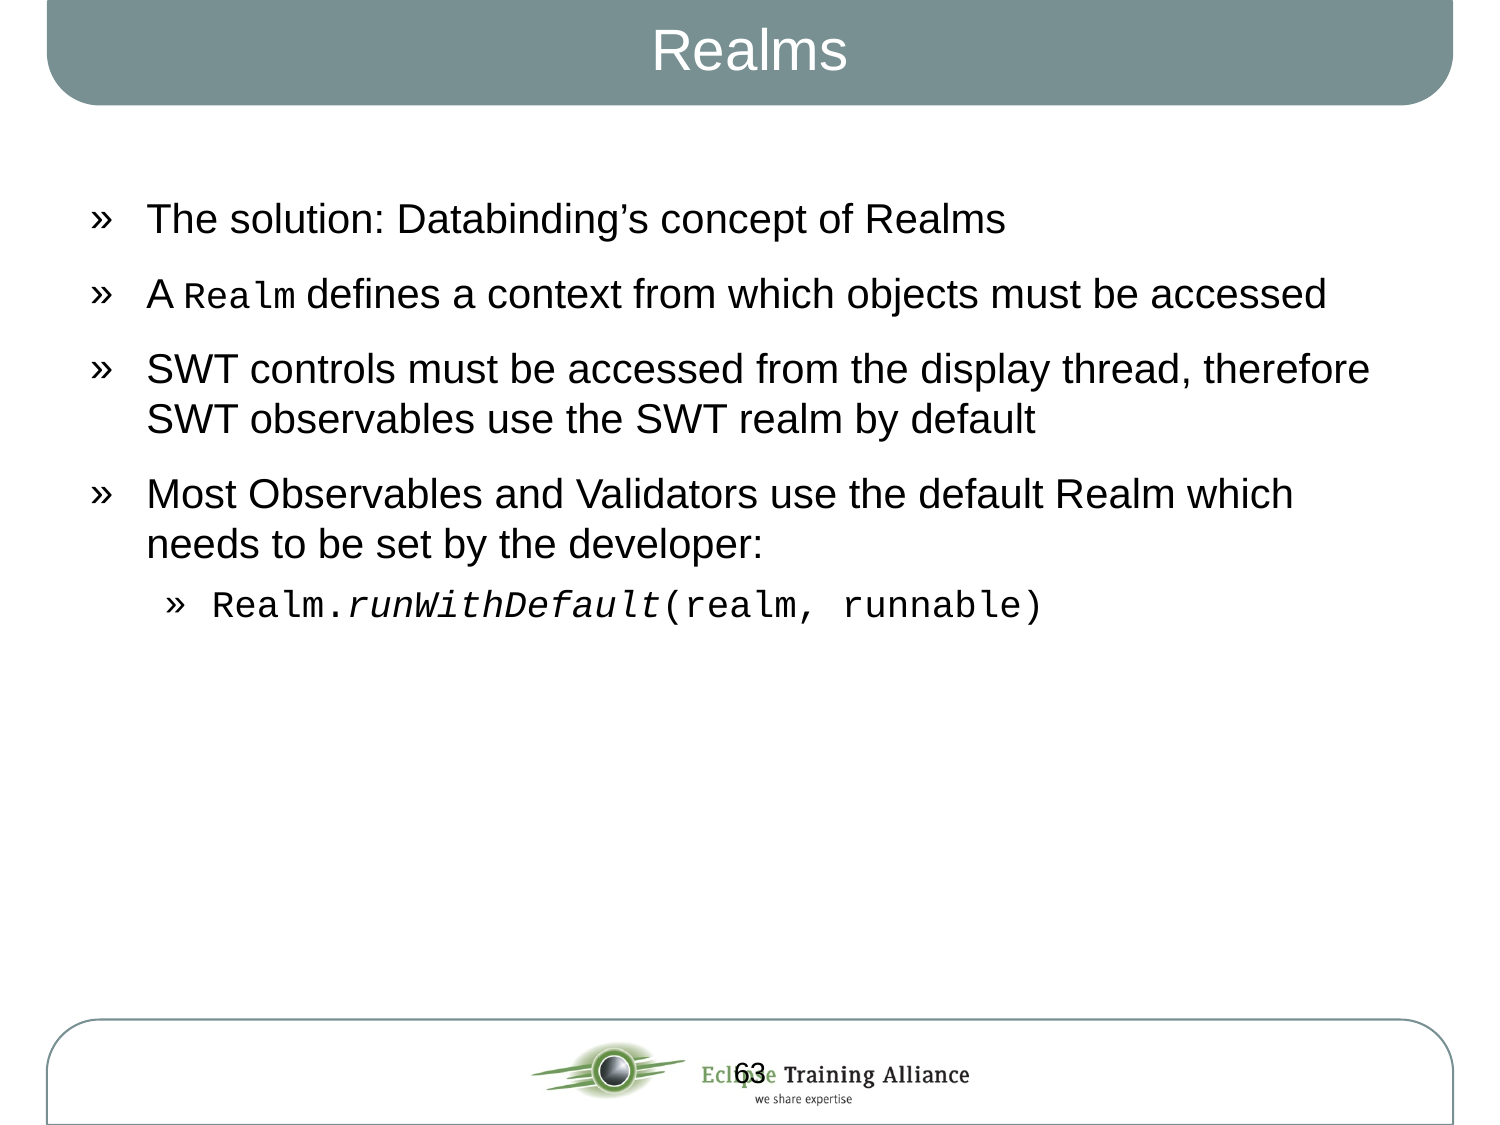

# Realms
The solution: Databinding’s concept of Realms
A Realm defines a context from which objects must be accessed
SWT controls must be accessed from the display thread, therefore SWT observables use the SWT realm by default
Most Observables and Validators use the default Realm which needs to be set by the developer:
Realm.runWithDefault(realm, runnable)
63